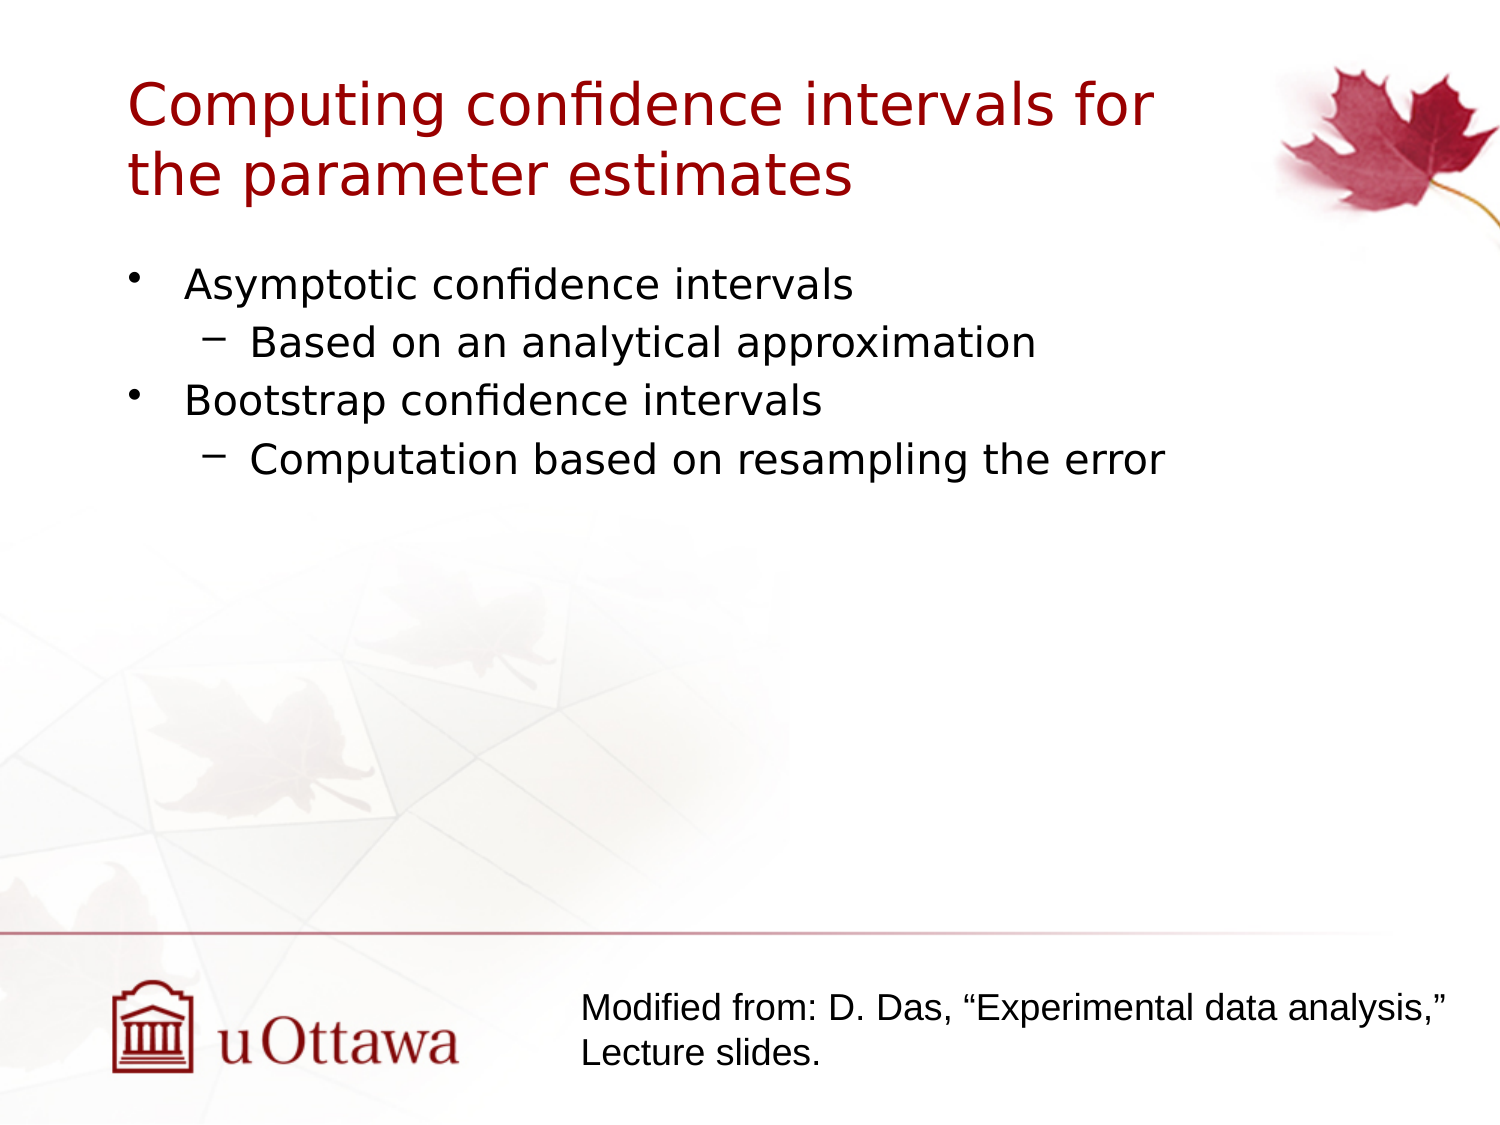

# Computing confidence intervals for the parameter estimates
Asymptotic confidence intervals
Based on an analytical approximation
Bootstrap confidence intervals
Computation based on resampling the error
Modified from: D. Das, “Experimental data analysis,”
Lecture slides.